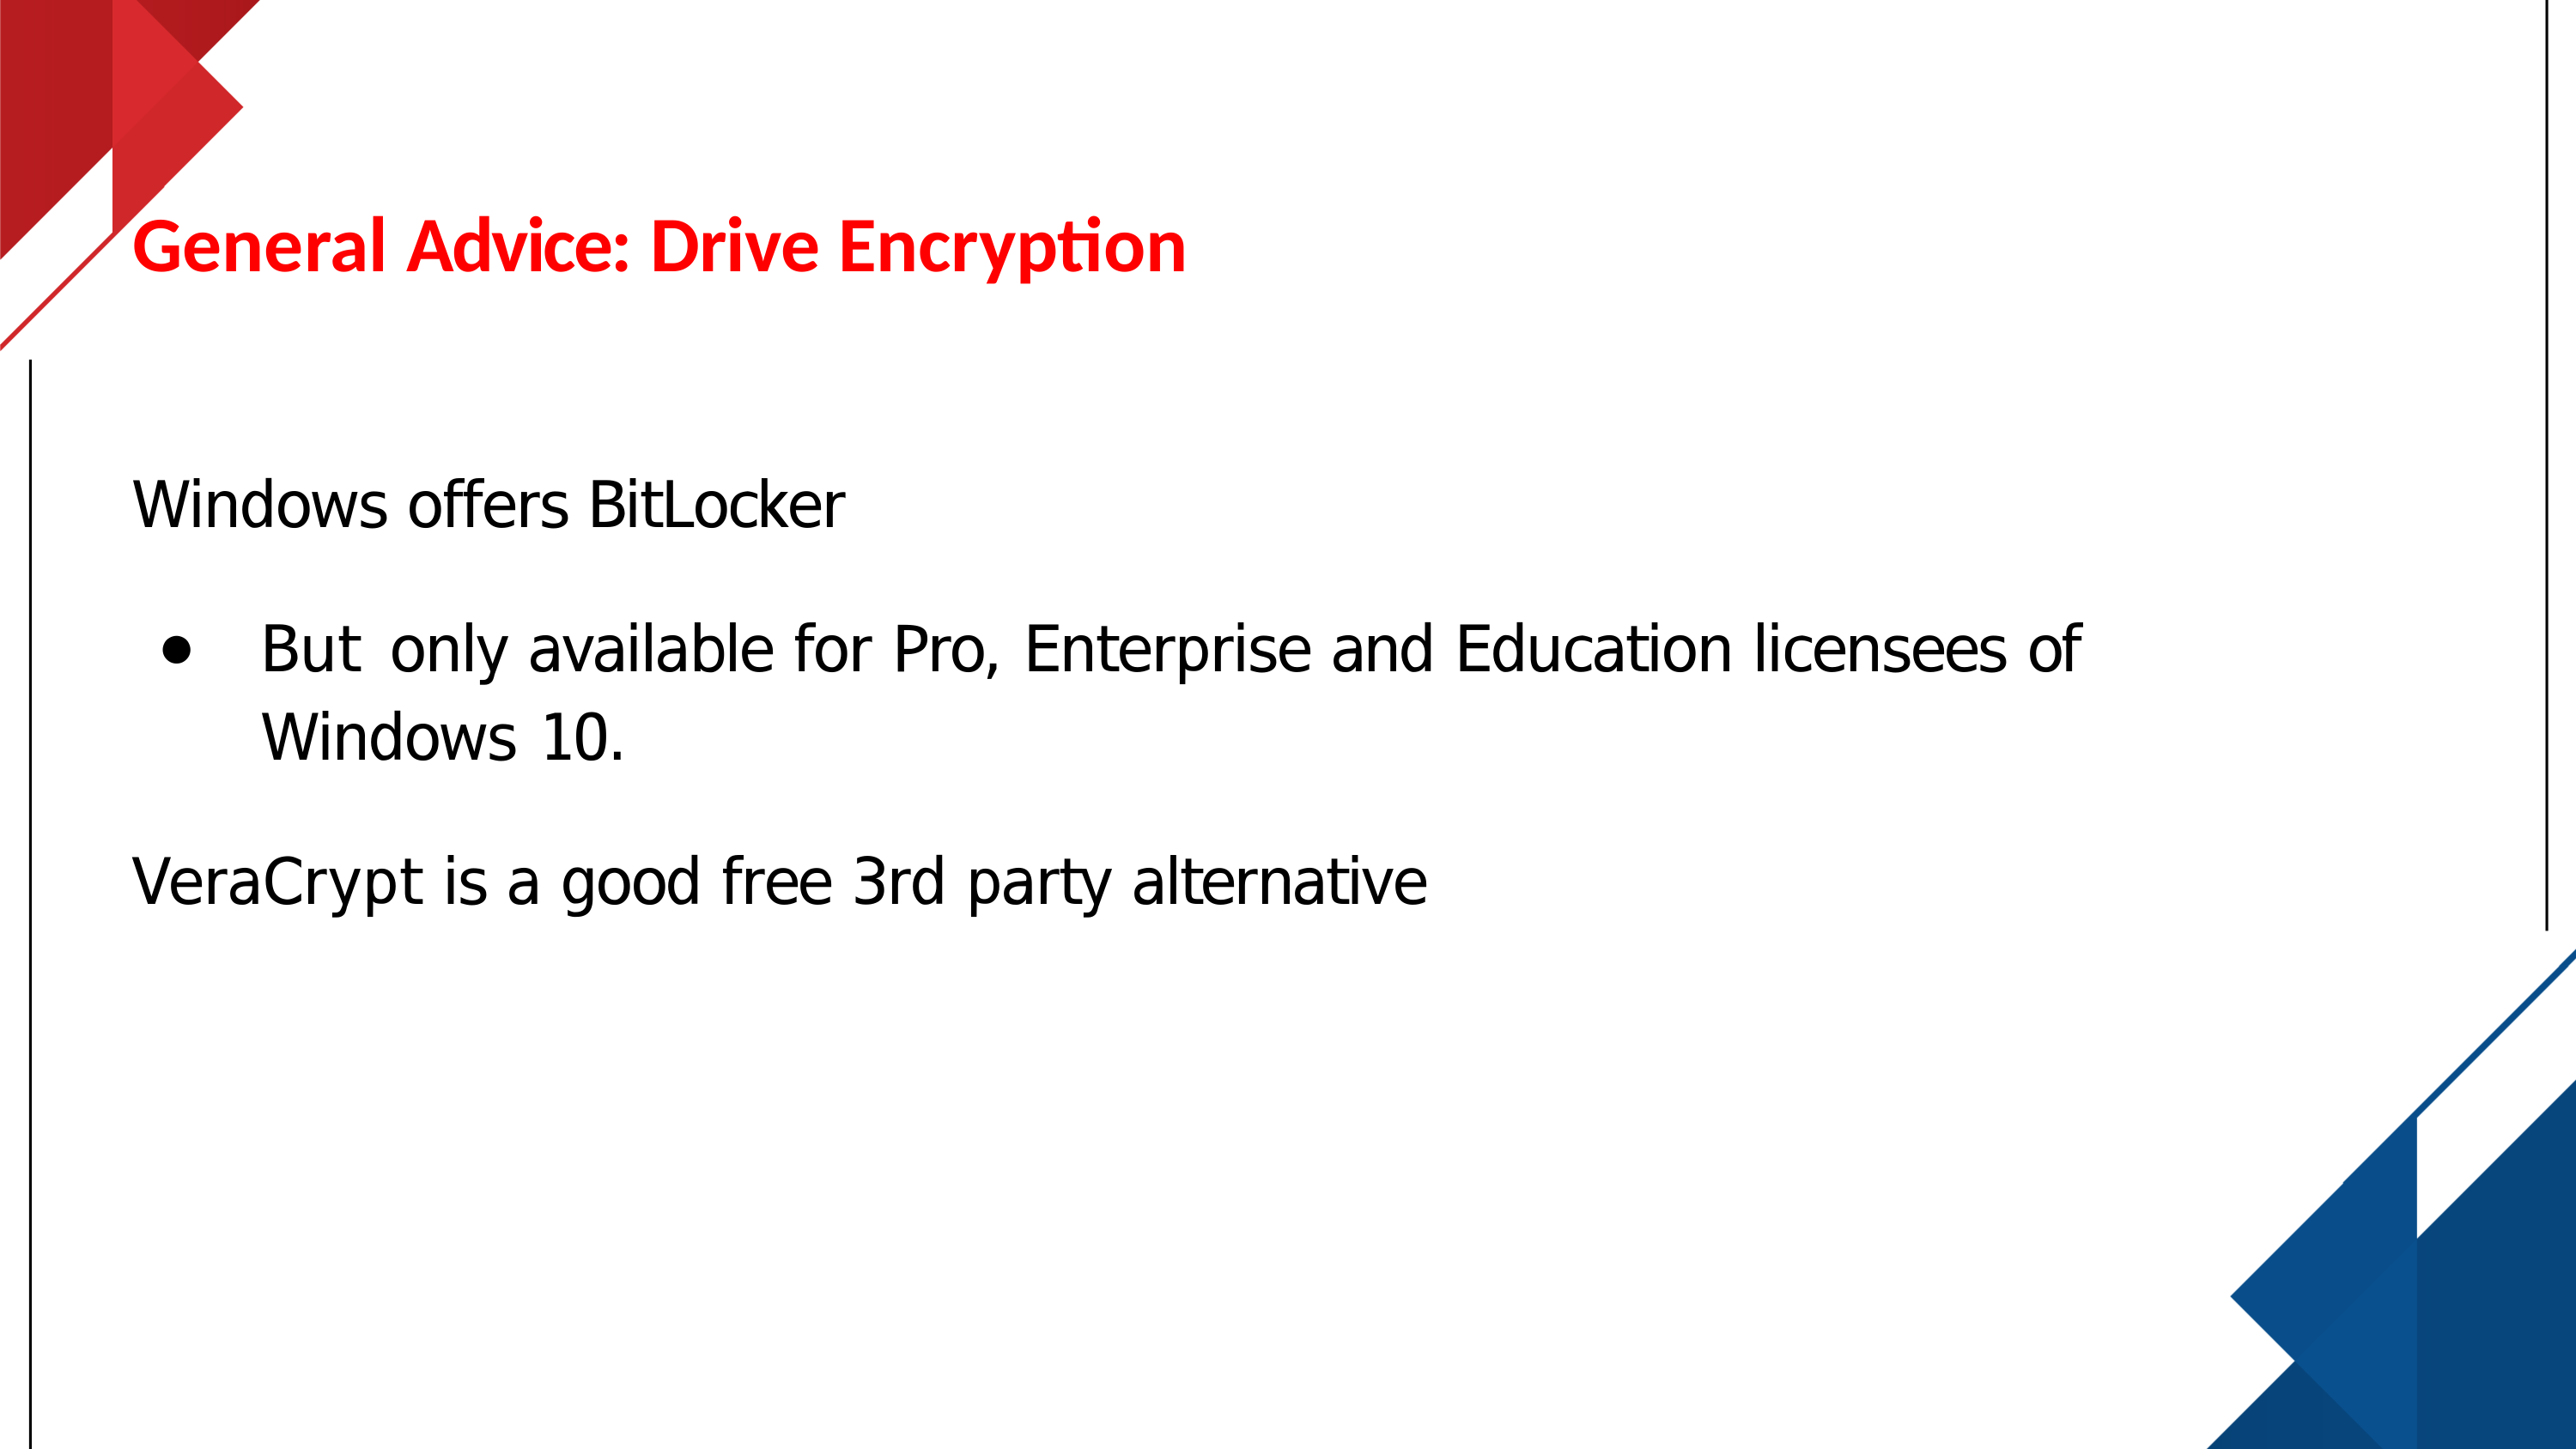

# General Advice: Drive Encryption
Windows offers BitLocker
But only available for Pro, Enterprise and Education licensees of Windows 10.
VeraCrypt is a good free 3rd party alternative